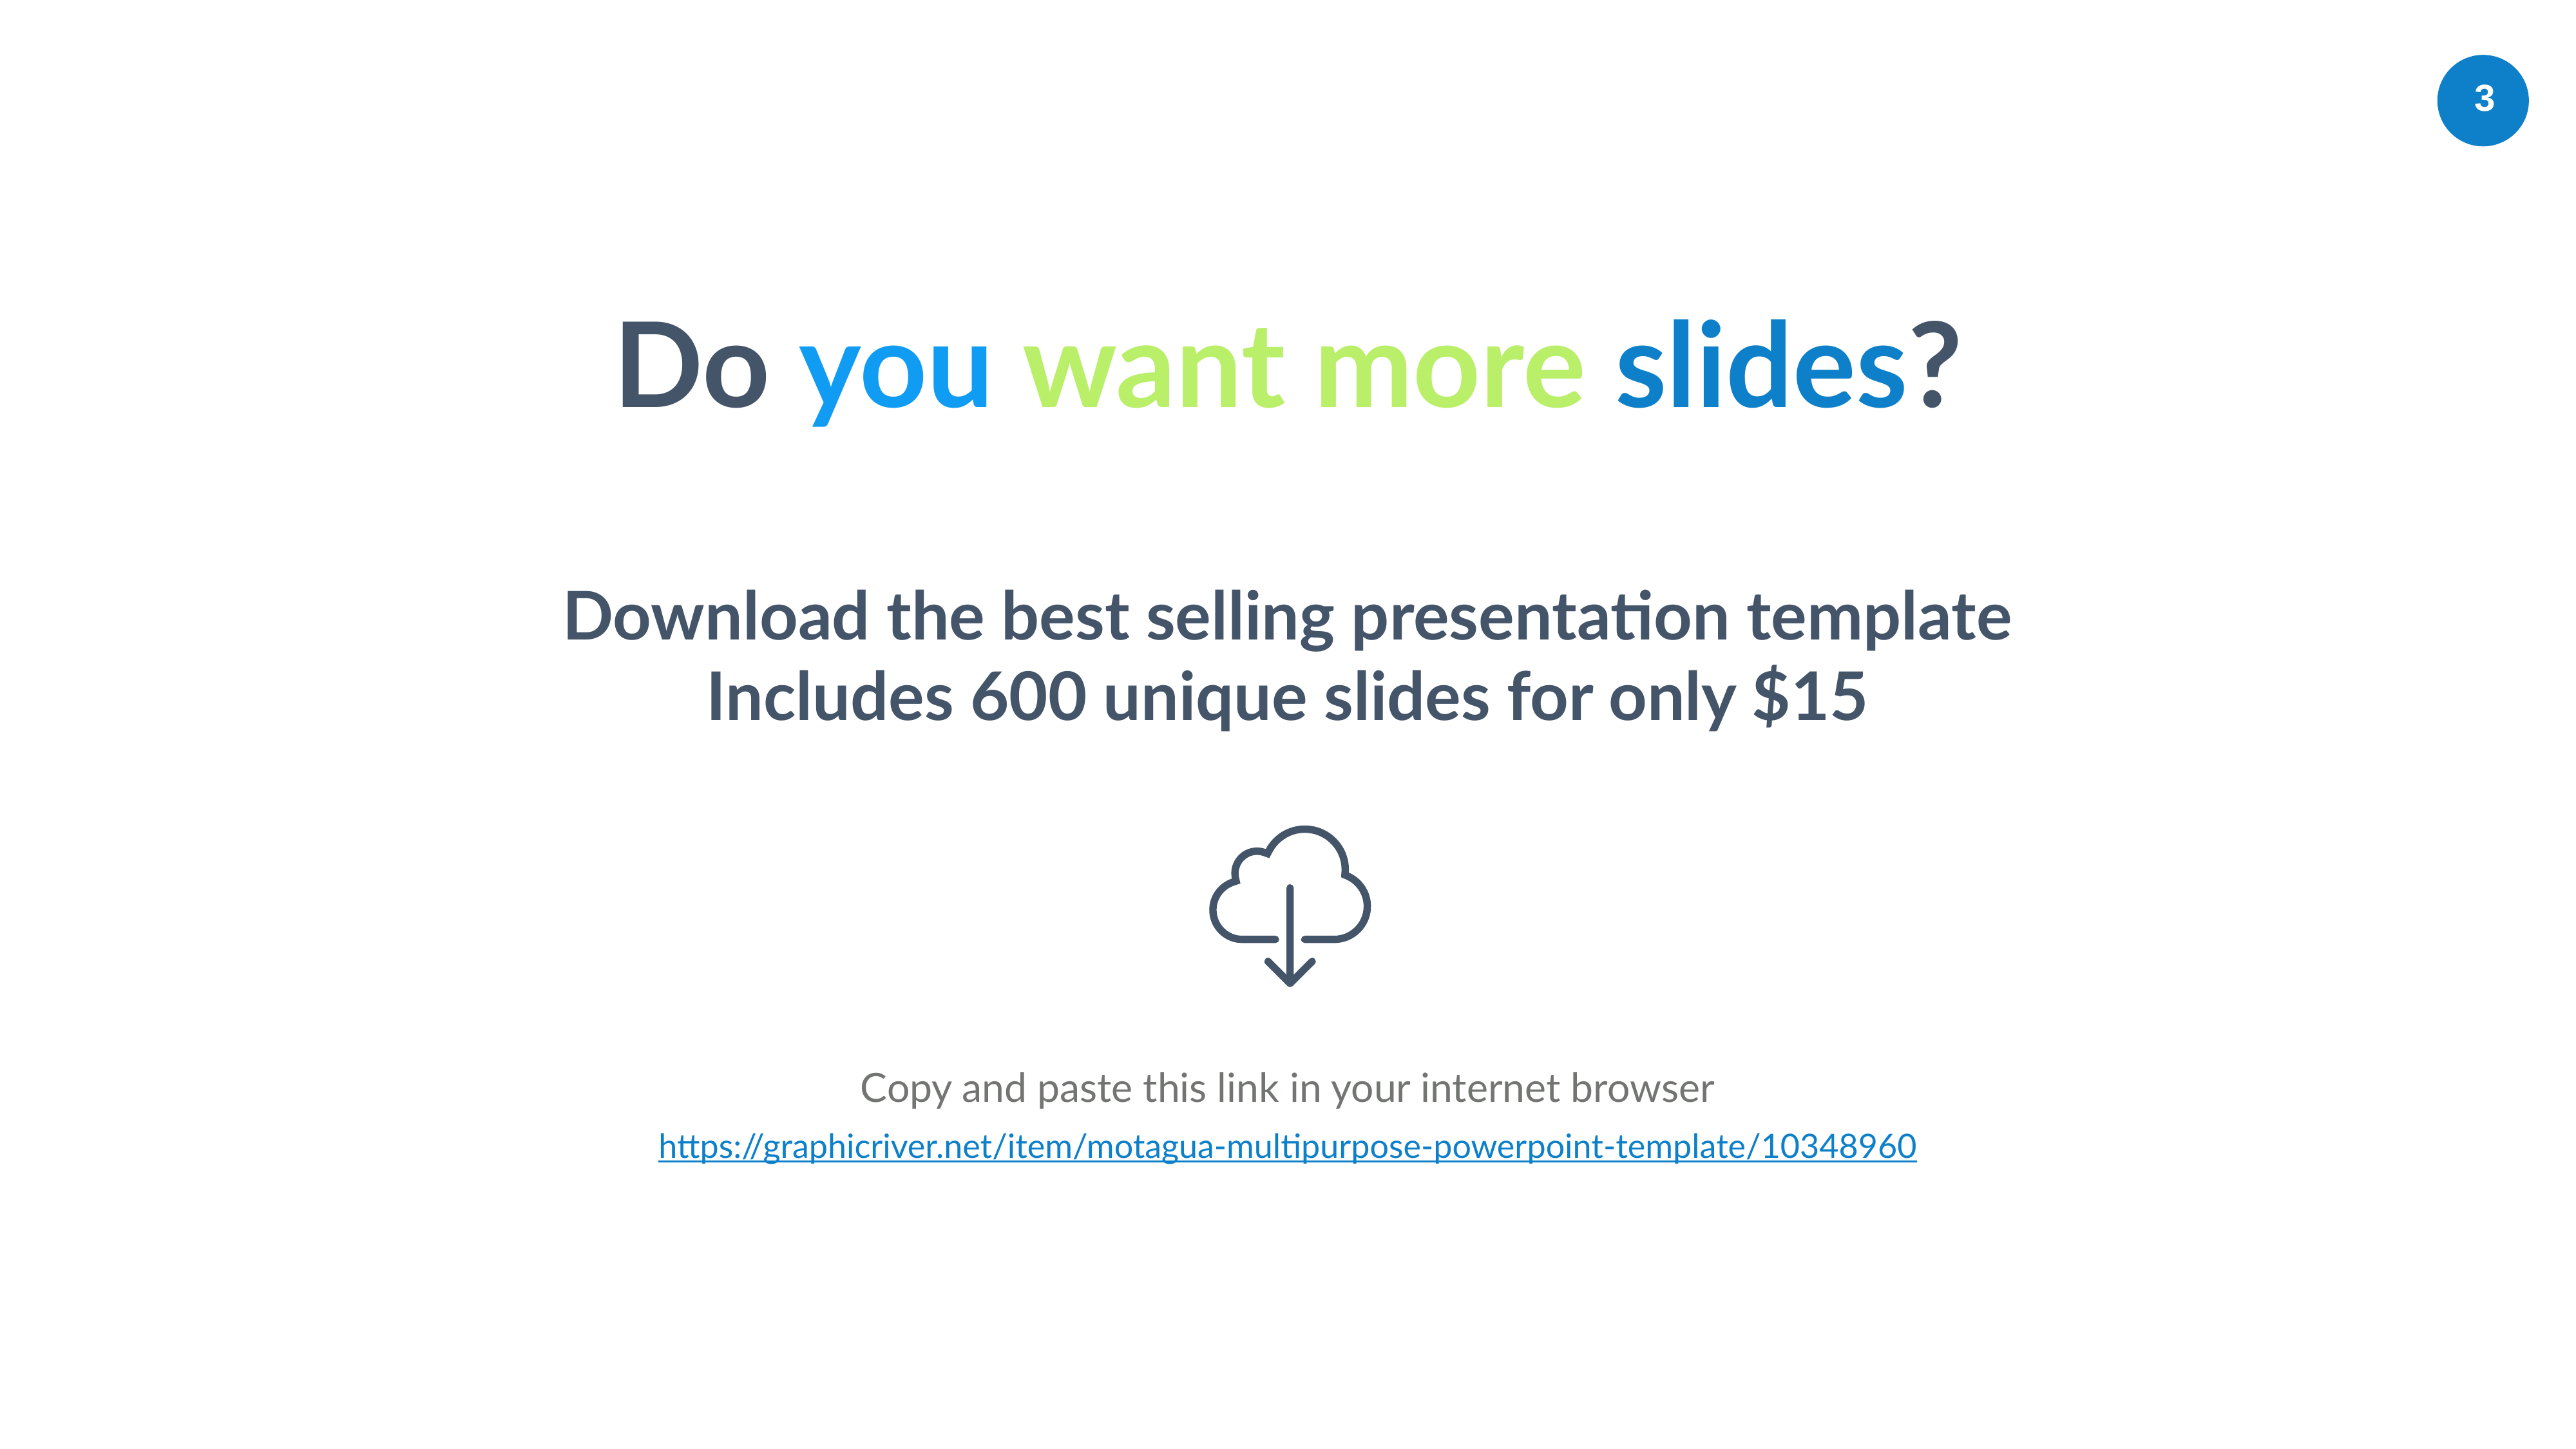

Do you want more slides?

Download the best selling presentation template
Includes 600 unique slides for only $15

Copy and paste this link in your internet browser
https://graphicriver.net/item/motagua-multipurpose-powerpoint-template/10348960